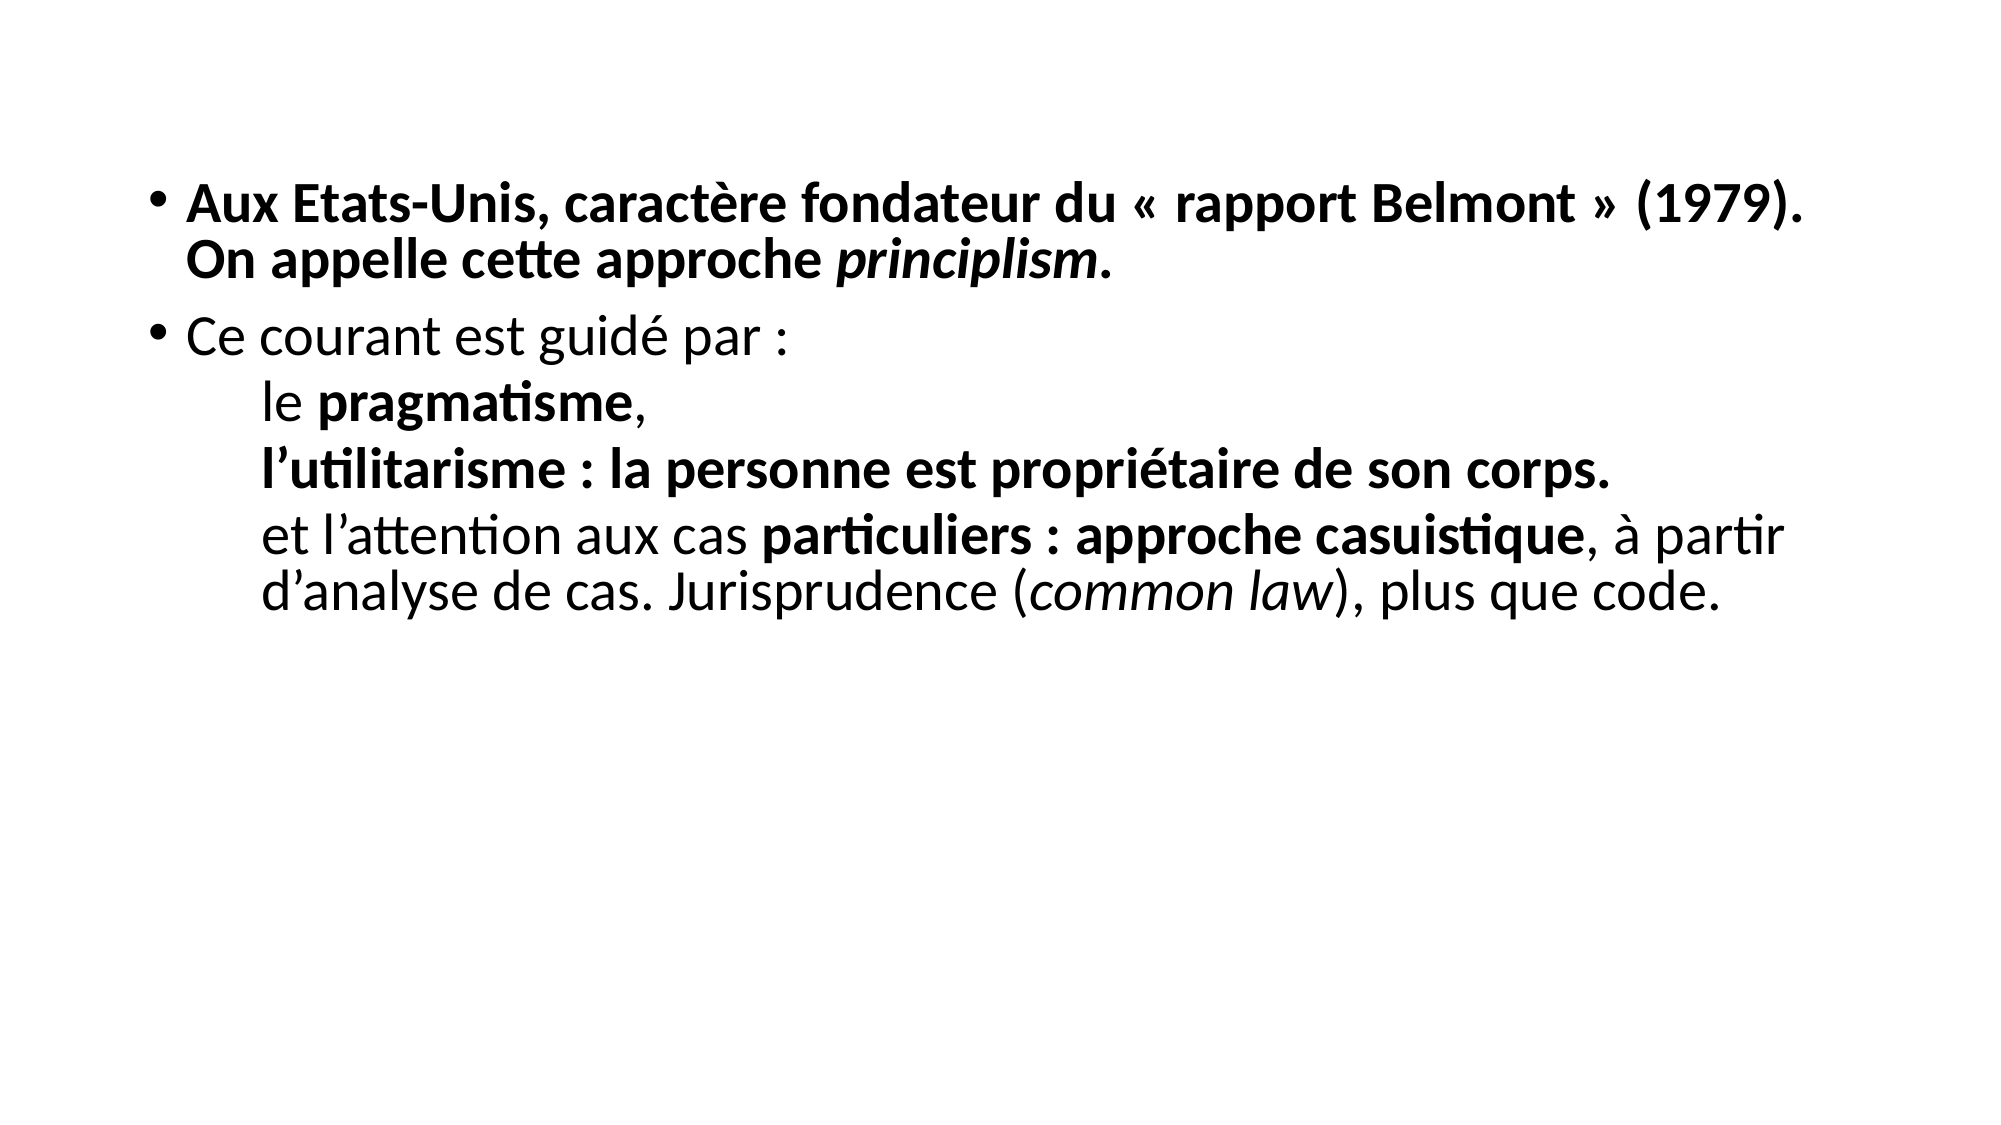

Aux Etats-Unis, caractère fondateur du « rapport Belmont » (1979). On appelle cette approche principlism.
Ce courant est guidé par :
le pragmatisme,
l’utilitarisme : la personne est propriétaire de son corps.
et l’attention aux cas particuliers : approche casuistique, à partir d’analyse de cas. Jurisprudence (common law), plus que code.